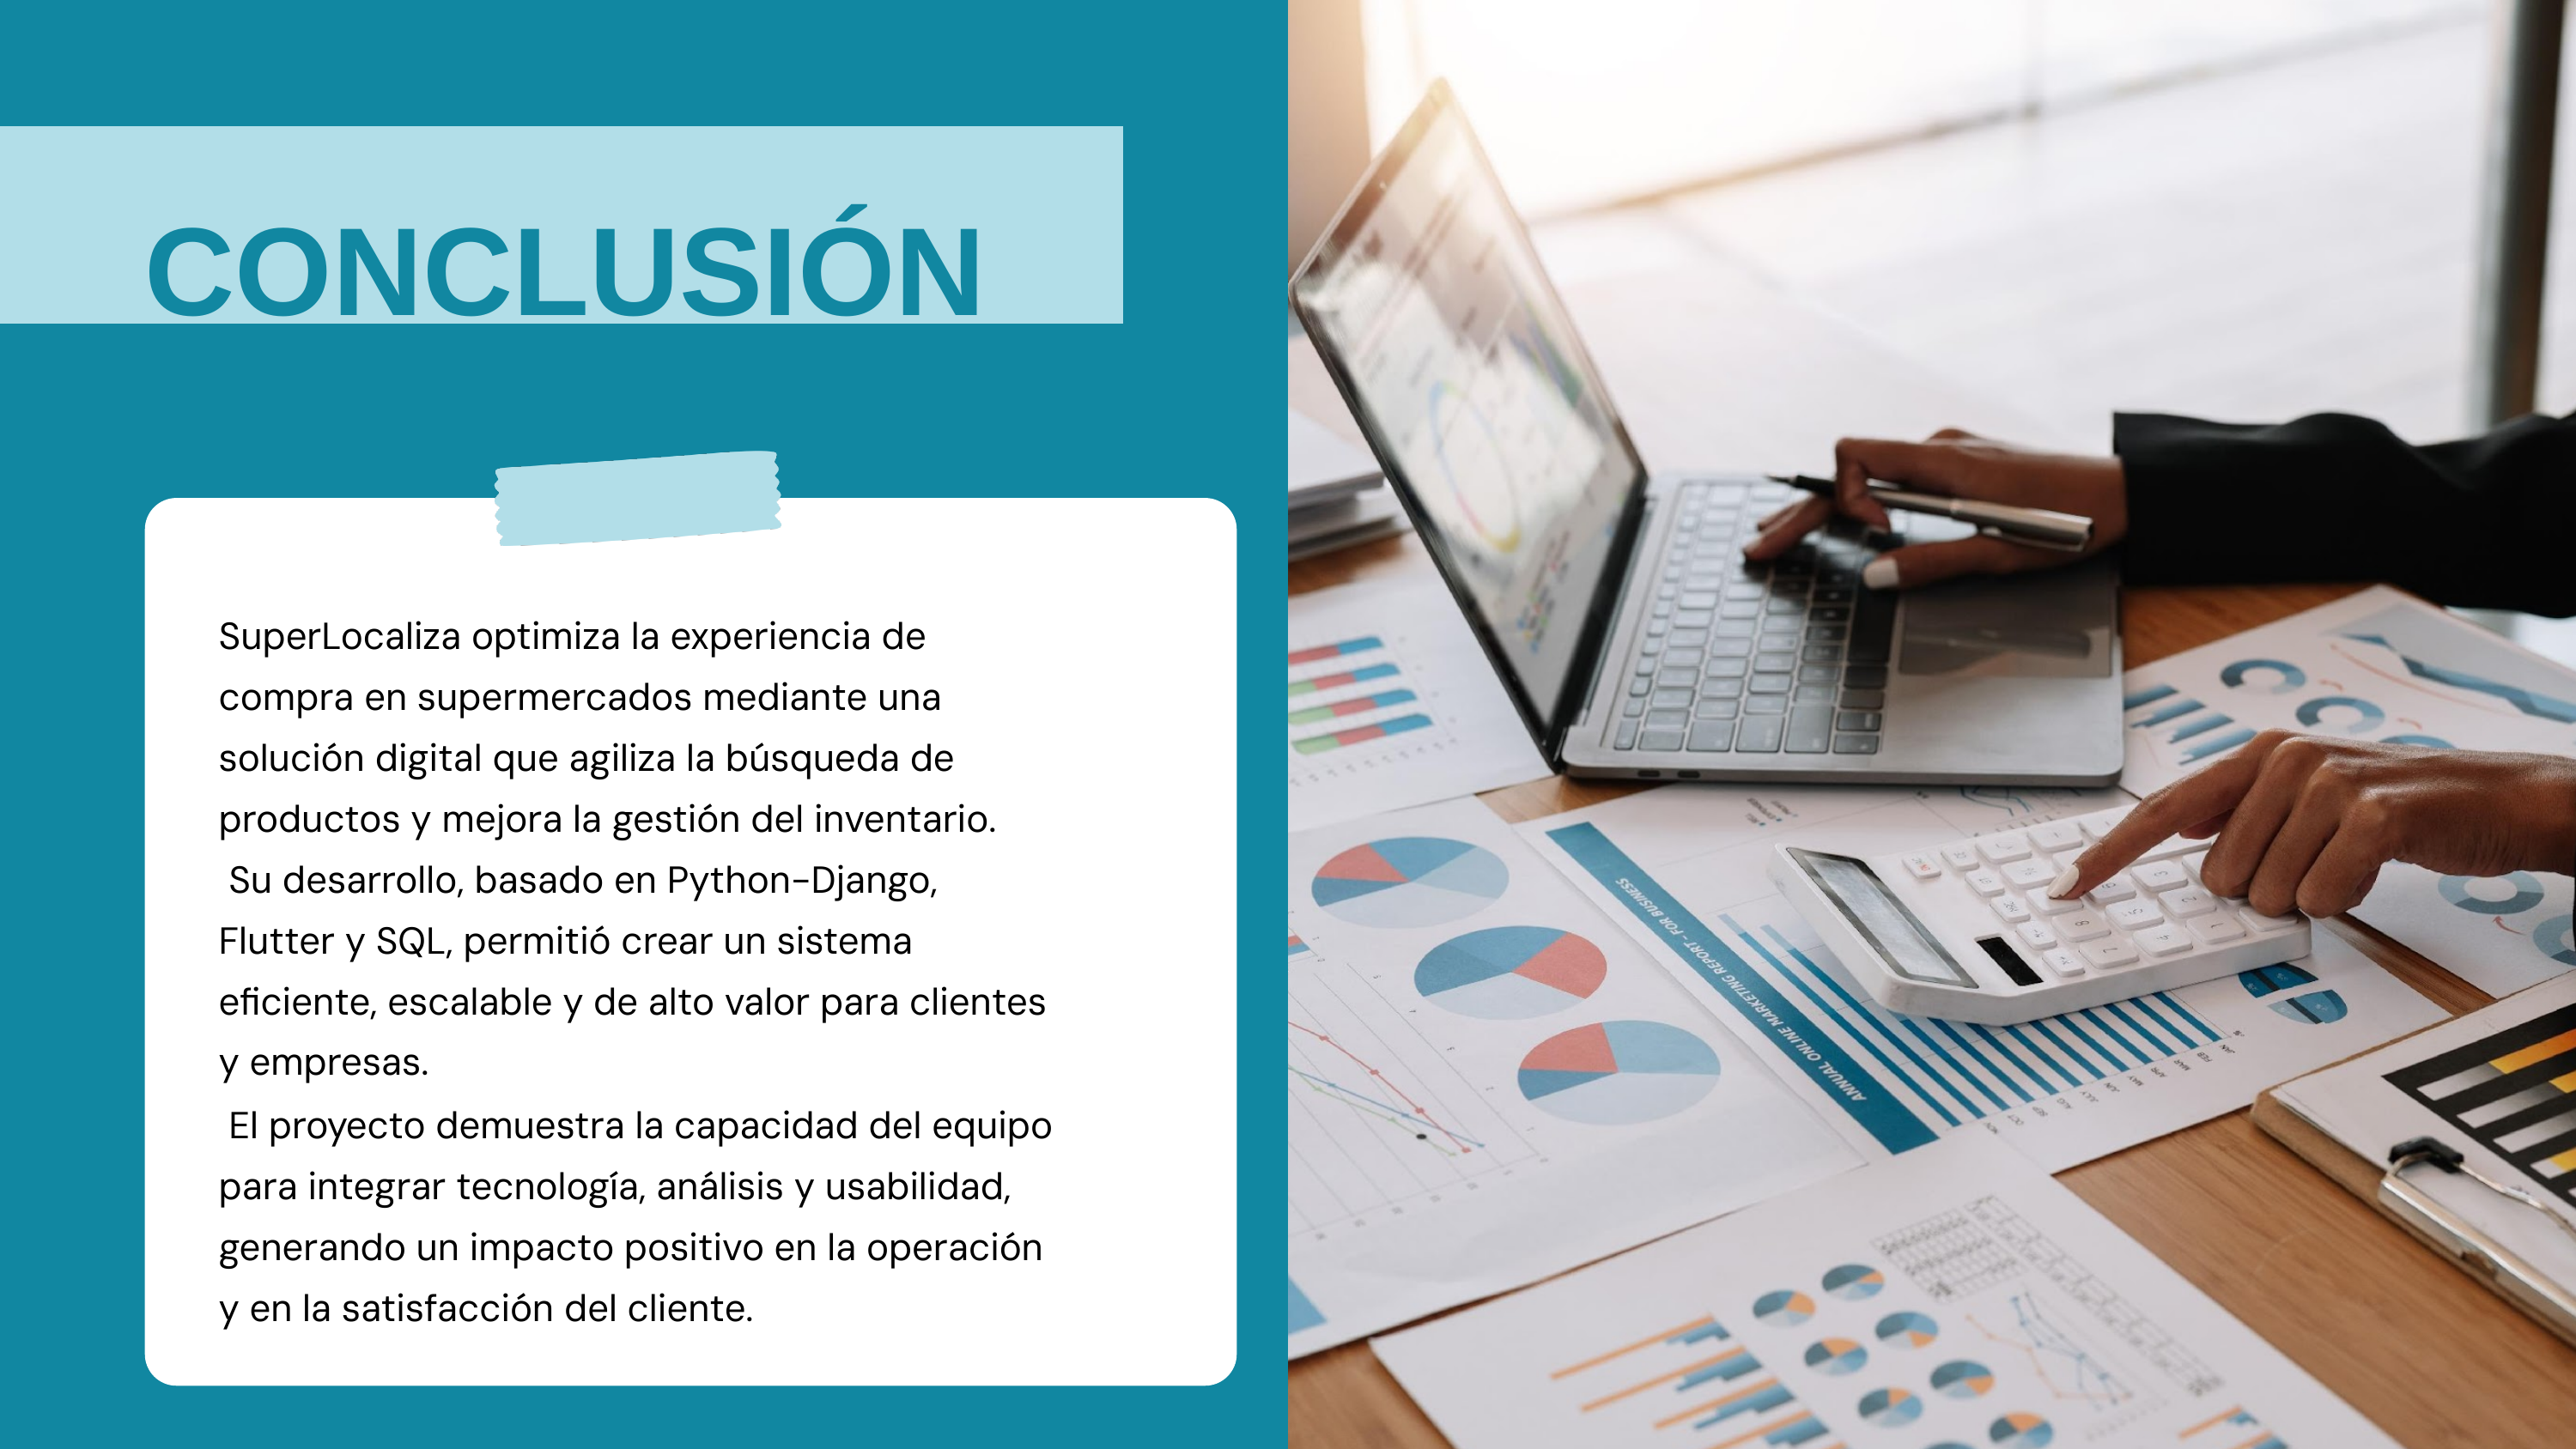

CONCLUSIÓN

SuperLocaliza optimiza la experiencia de compra en supermercados mediante una solución digital que agiliza la búsqueda de productos y mejora la gestión del inventario.
 Su desarrollo, basado en Python-Django, Flutter y SQL, permitió crear un sistema eficiente, escalable y de alto valor para clientes y empresas.

 El proyecto demuestra la capacidad del equipo para integrar tecnología, análisis y usabilidad, generando un impacto positivo en la operación y en la satisfacción del cliente.